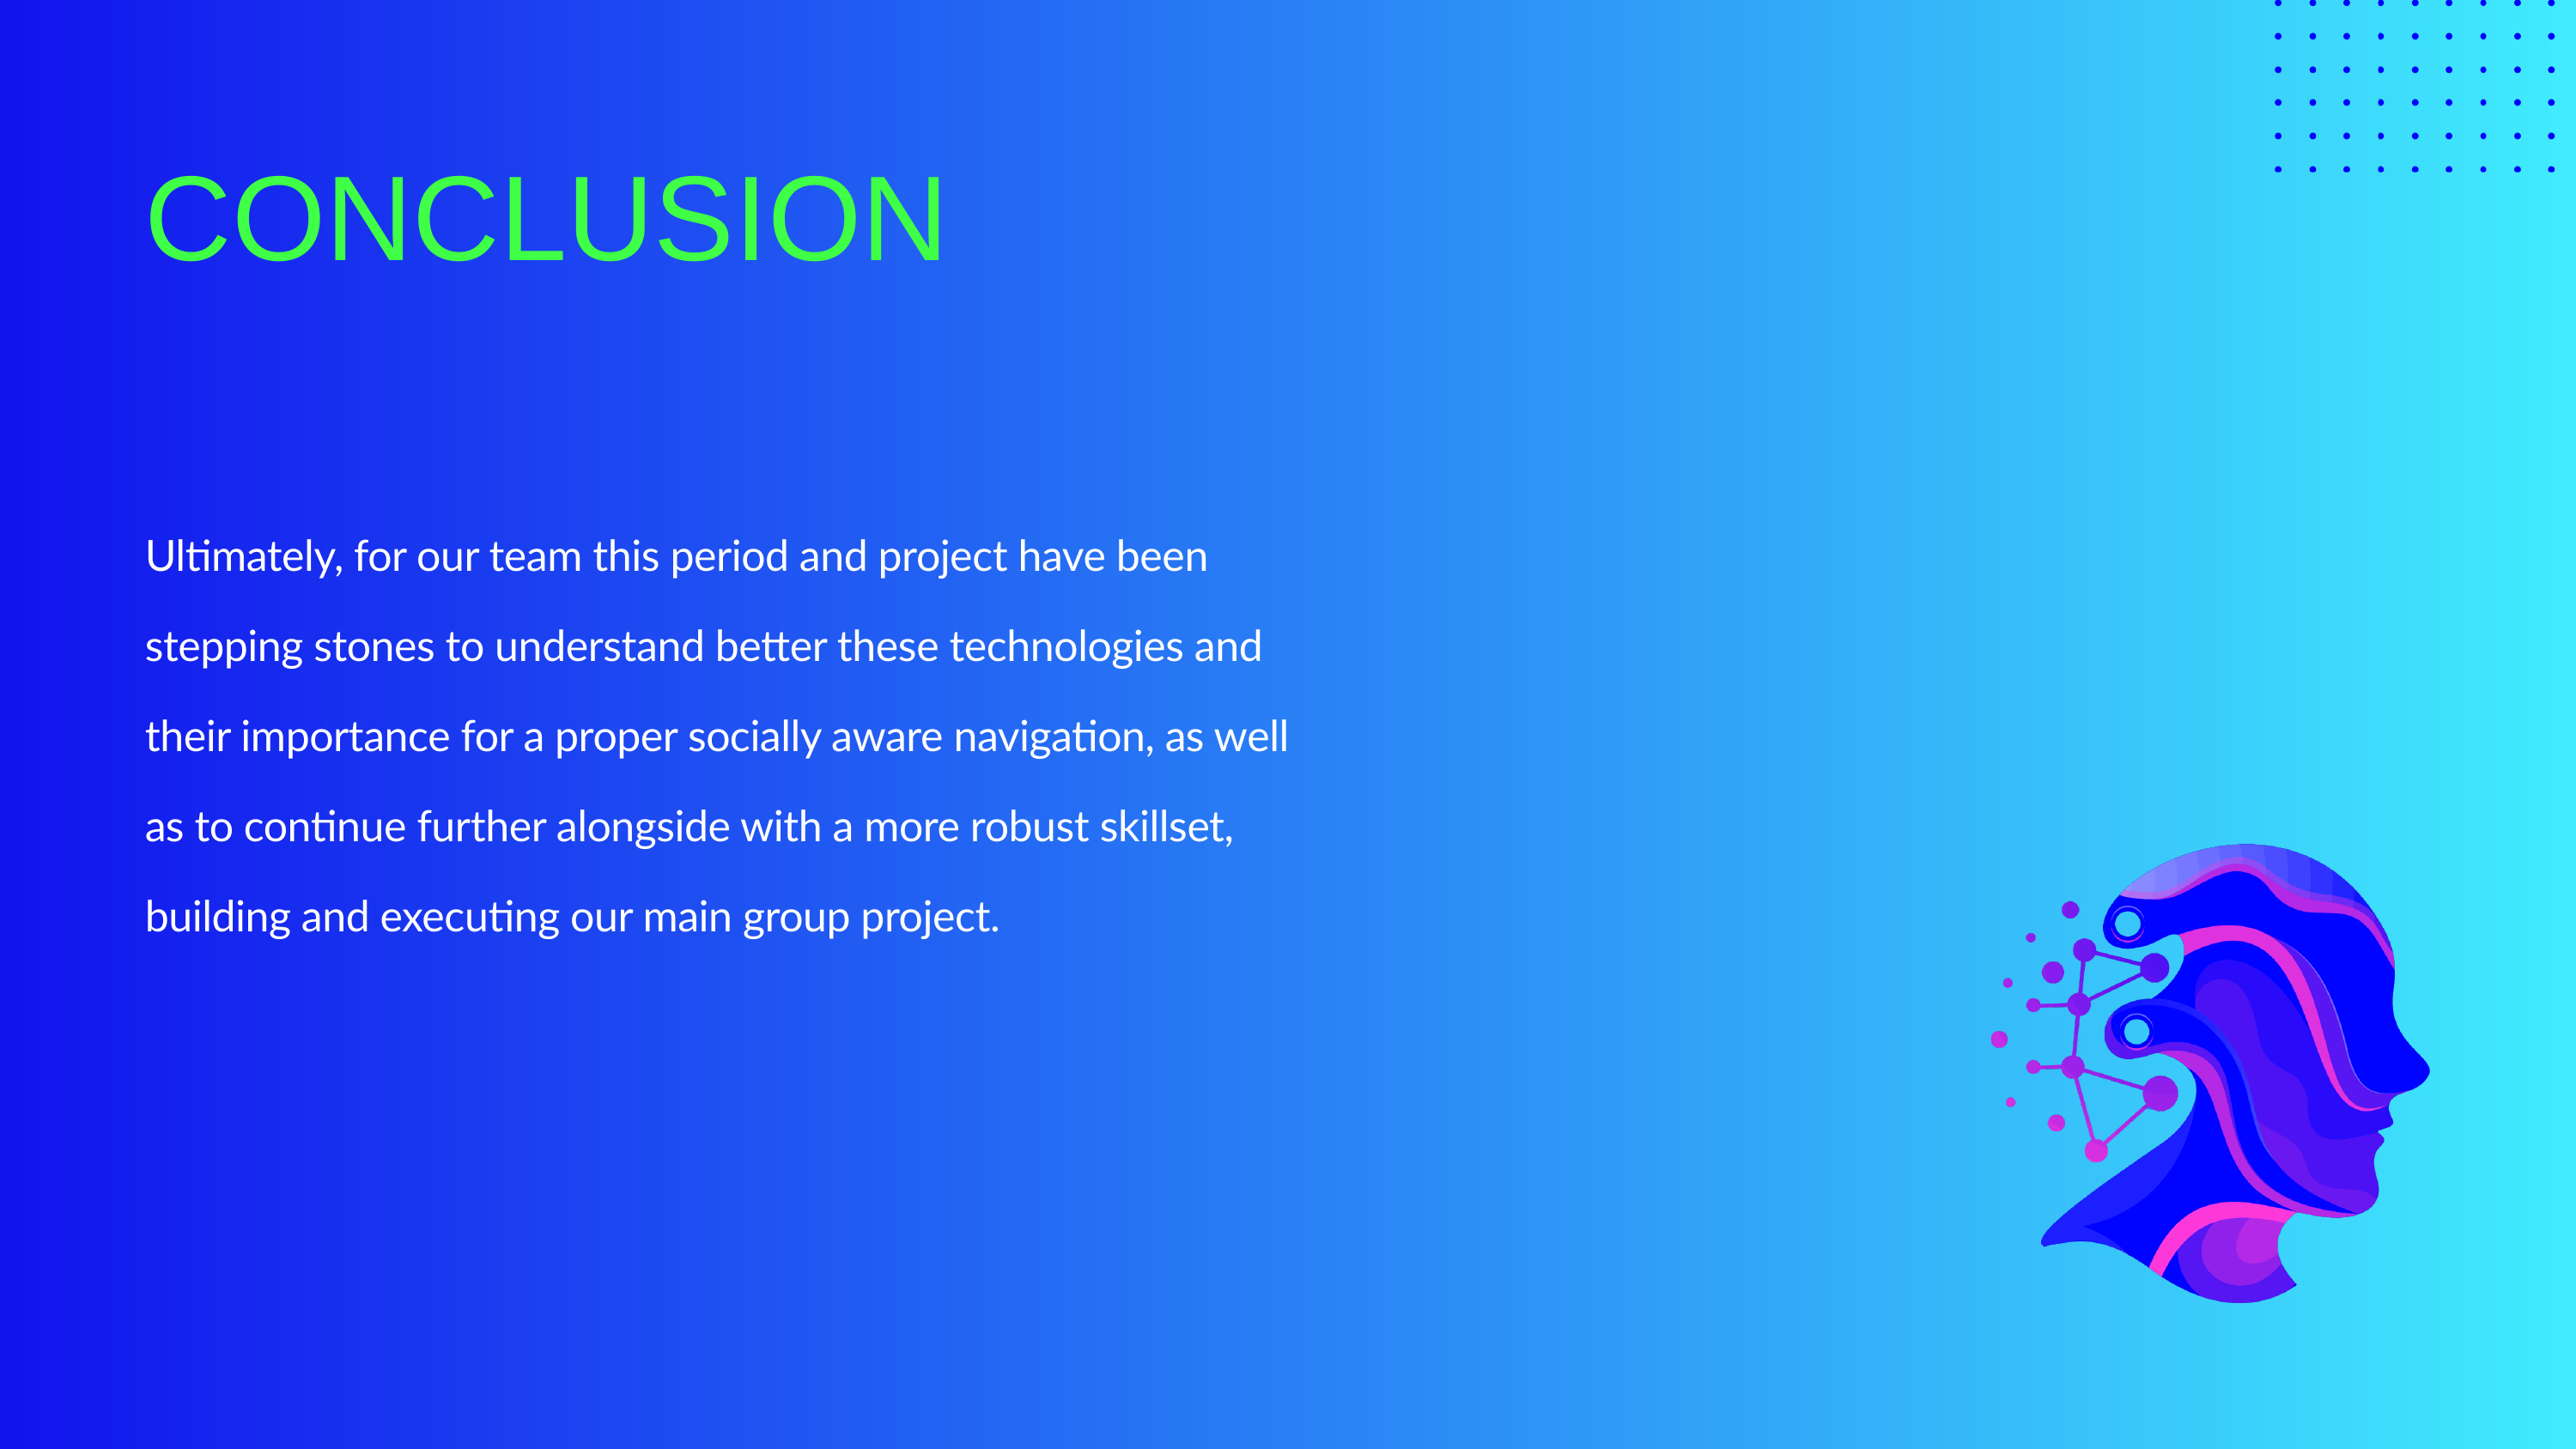

CONCLUSION
Ultimately, for our team this period and project have been stepping stones to understand better these technologies and their importance for a proper socially aware navigation, as well as to continue further alongside with a more robust skillset, building and executing our main group project.